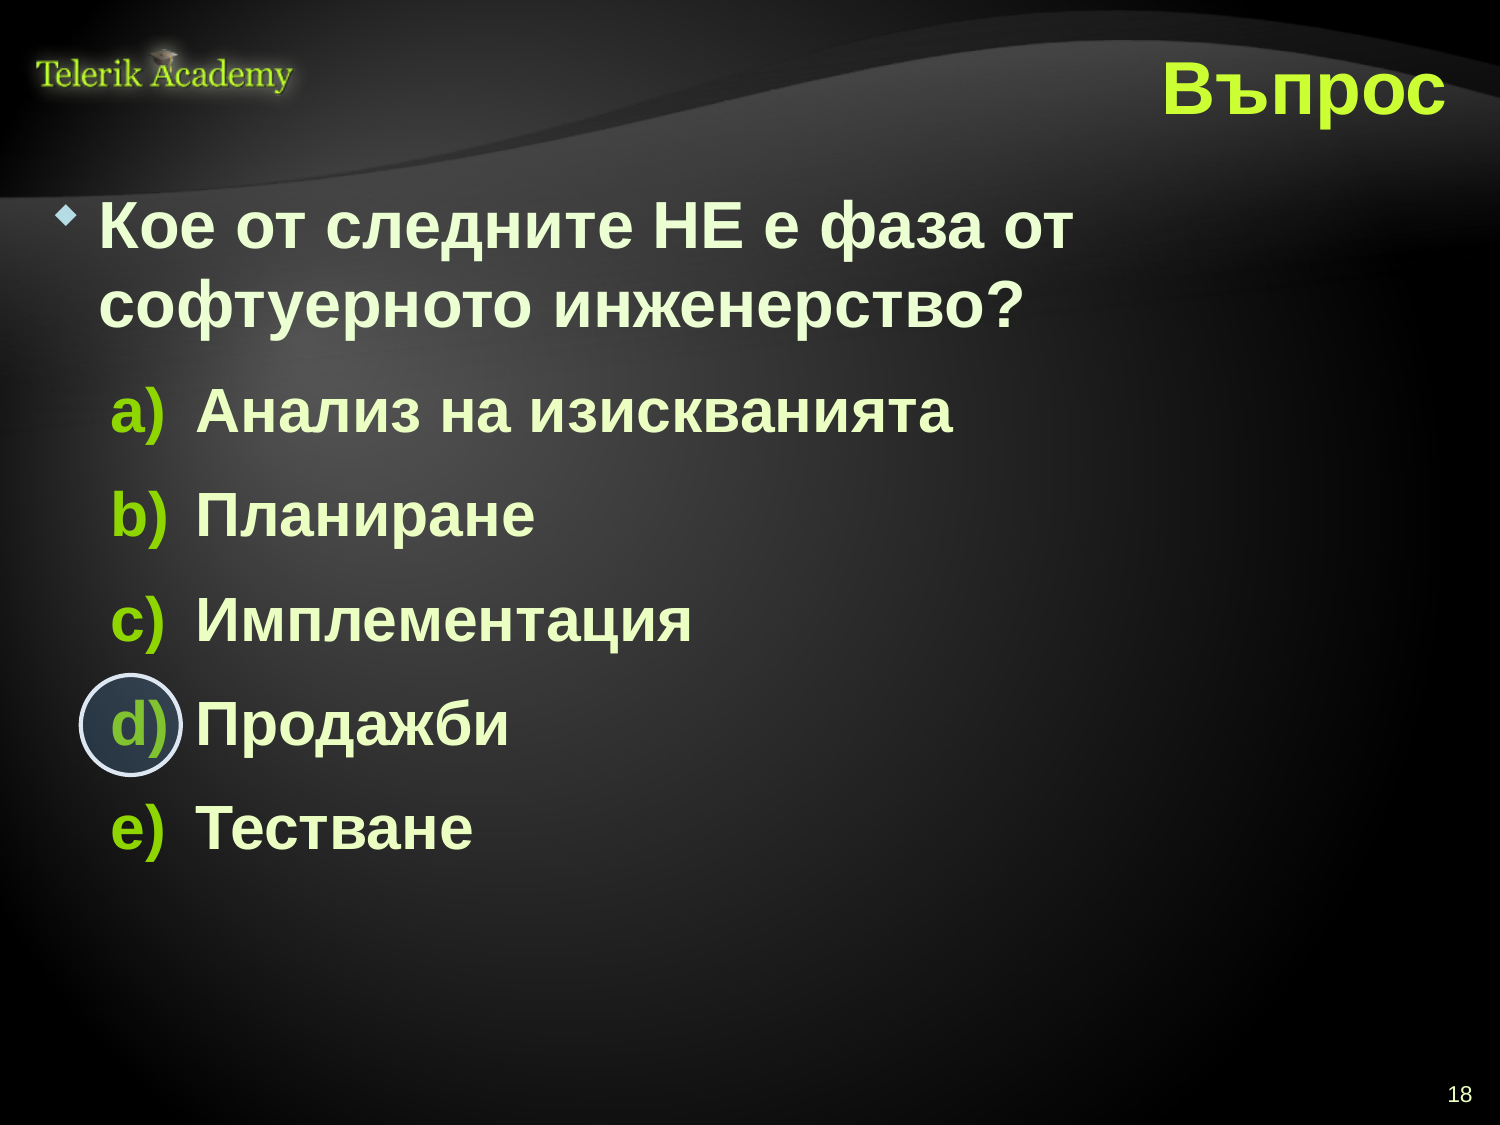

# Въпрос
Кое от следните НЕ е фаза от софтуерното инженерство?
Анализ на изискванията
Планиране
Имплементация
Продажби
Тестване

18